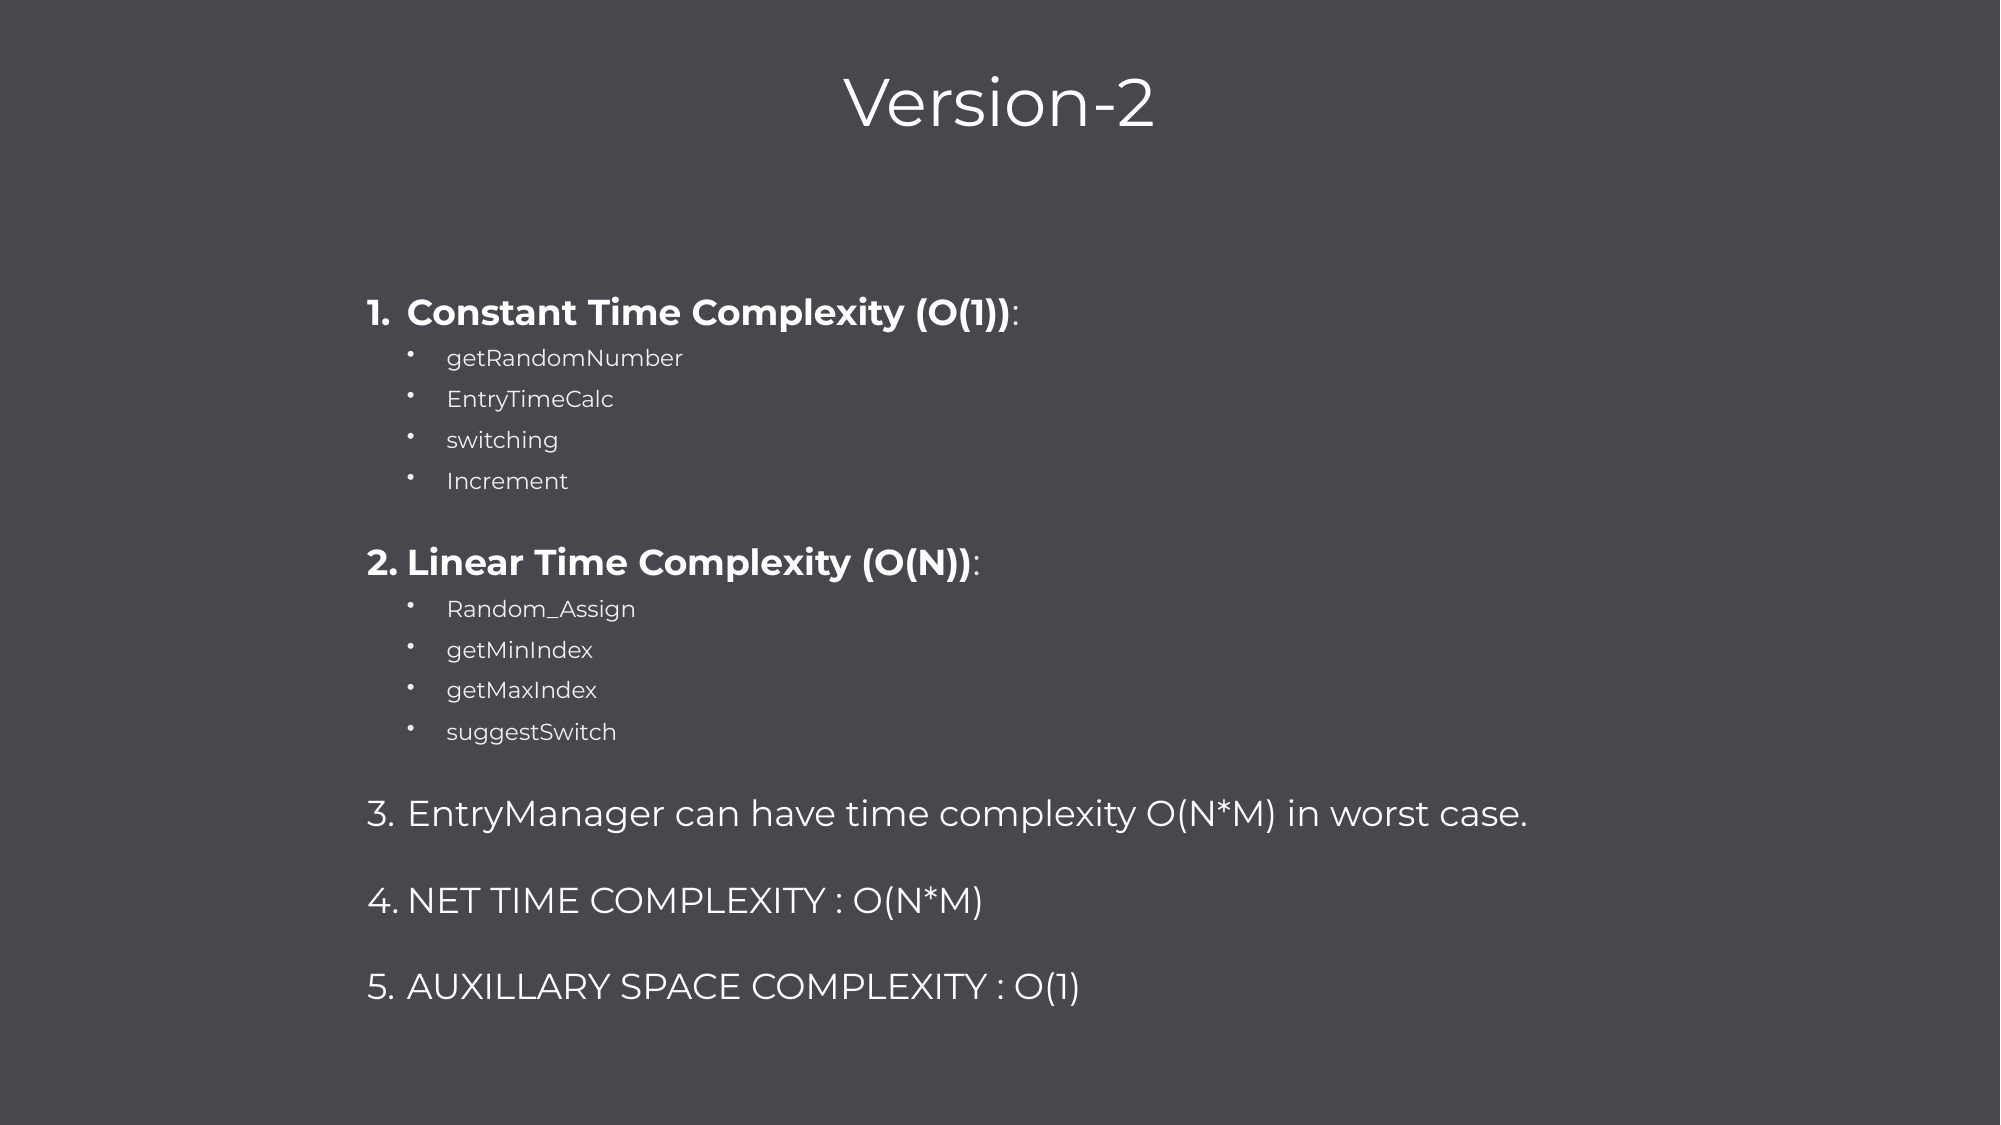

Version-2
Constant Time Complexity (O(1)):
getRandomNumber
EntryTimeCalc
switching
Increment
Linear Time Complexity (O(N)):
Random_Assign
getMinIndex
getMaxIndex
suggestSwitch
EntryManager can have time complexity O(N*M) in worst case.
NET TIME COMPLEXITY : O(N*M)
AUXILLARY SPACE COMPLEXITY : O(1)